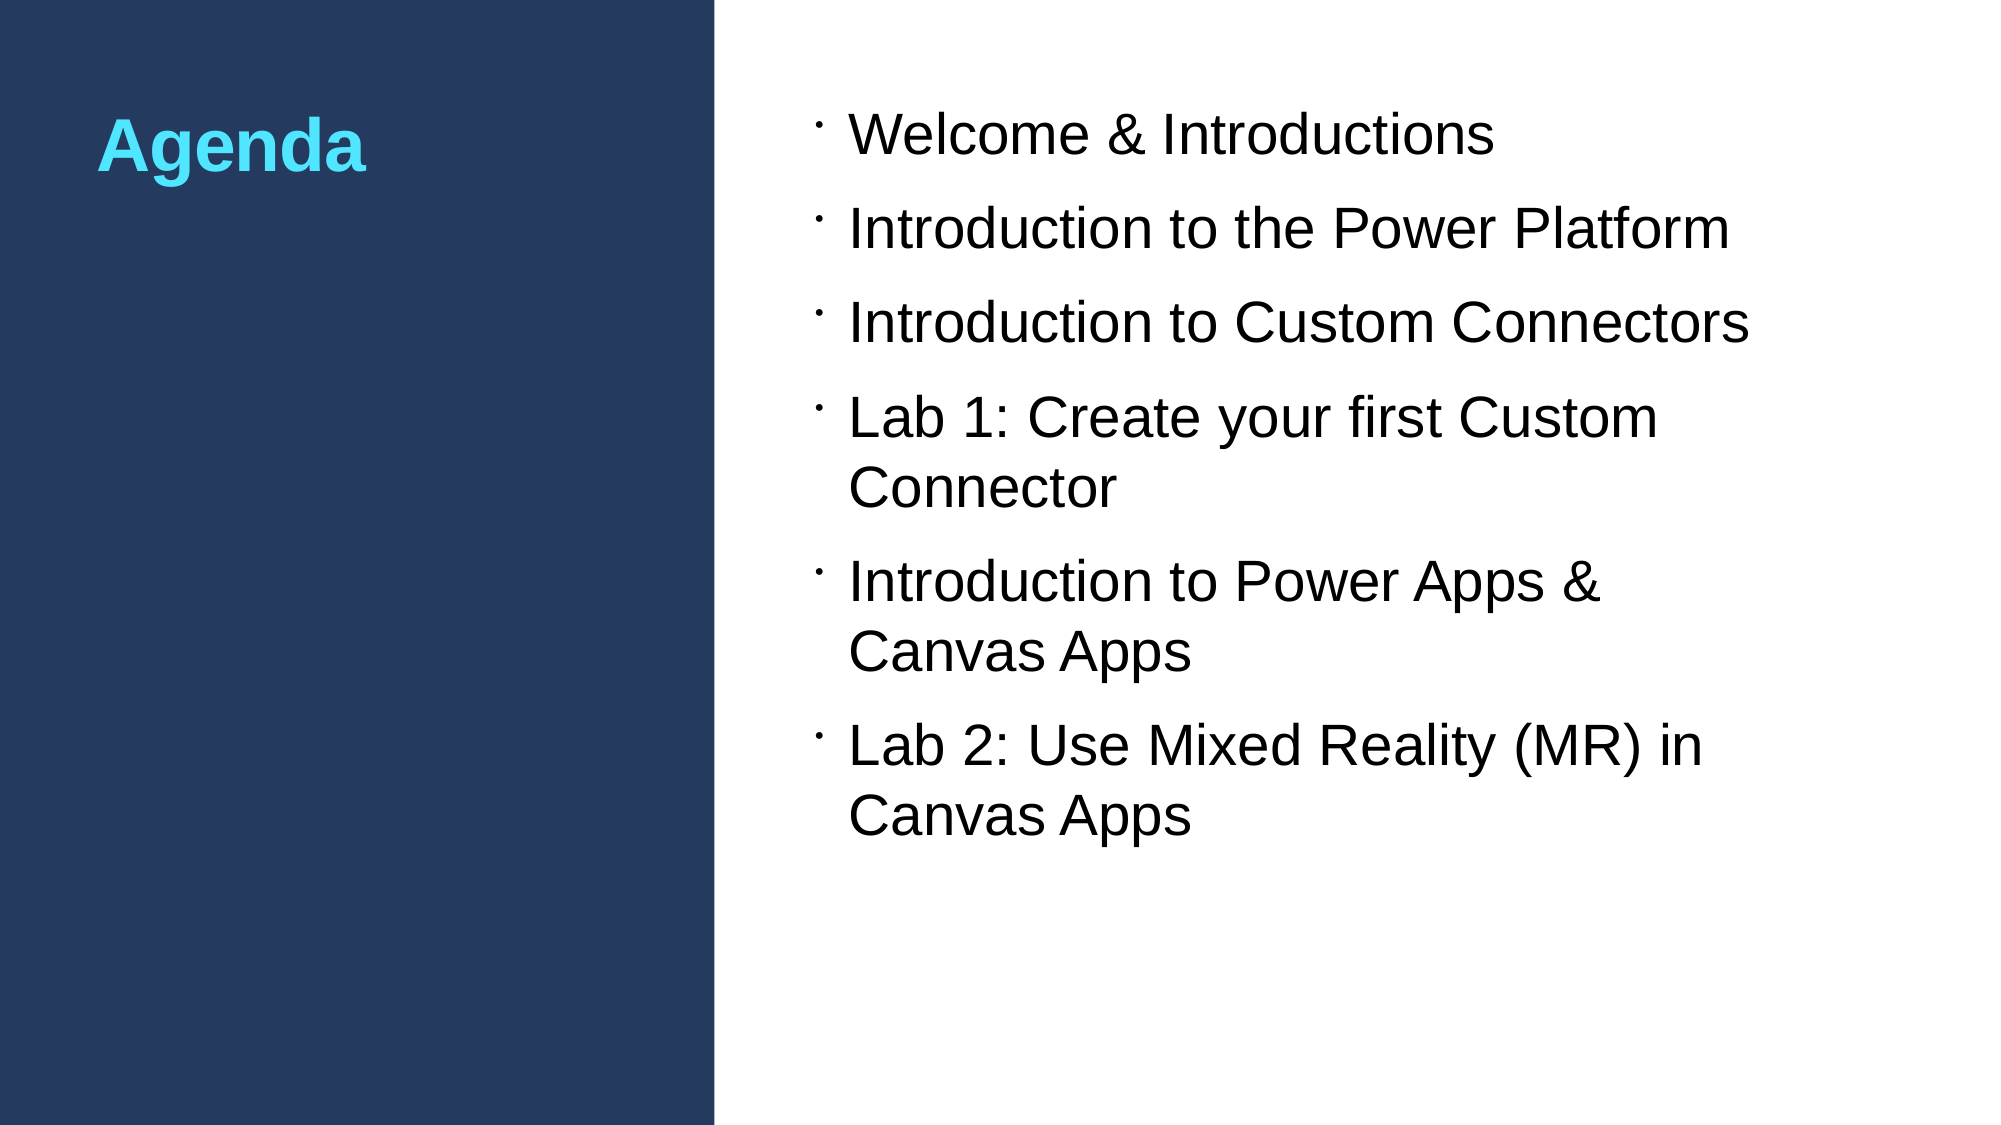

# Agenda
Welcome & Introductions
Introduction to the Power Platform
Introduction to Custom Connectors
Lab 1: Create your first Custom Connector
Introduction to Power Apps &
Canvas Apps
Lab 2: Use Mixed Reality (MR) in
Canvas Apps